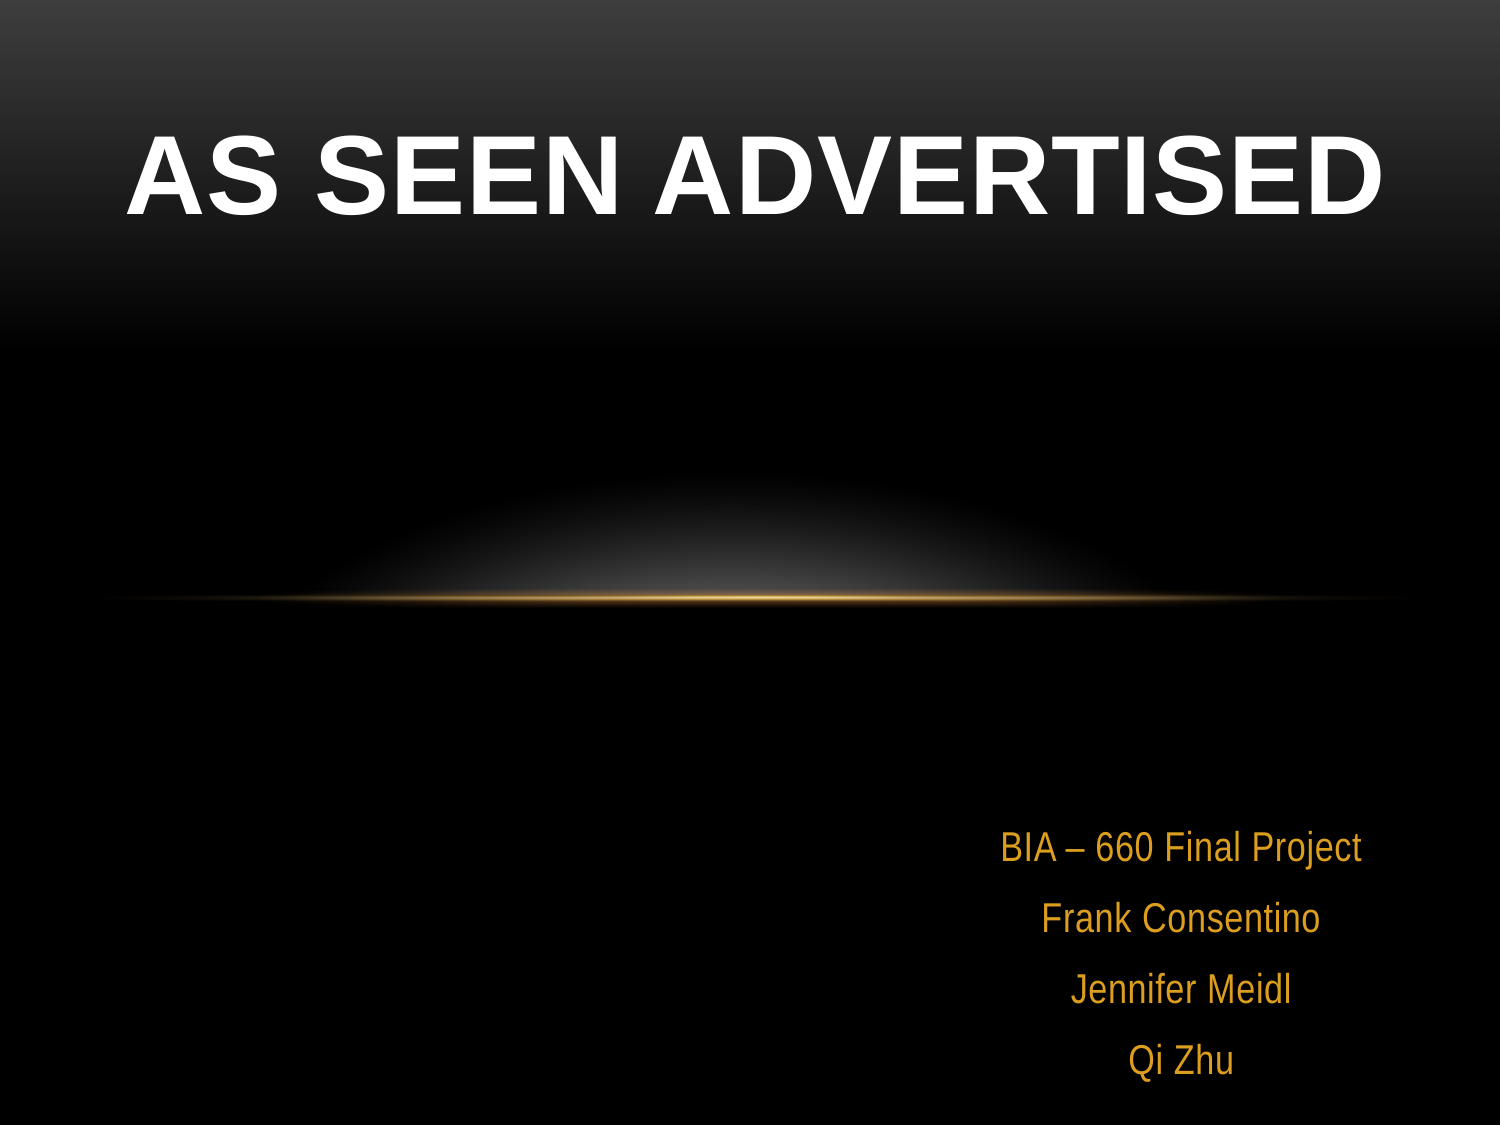

# As Seen Advertised
BIA – 660 Final Project
Frank Consentino
Jennifer Meidl
Qi Zhu